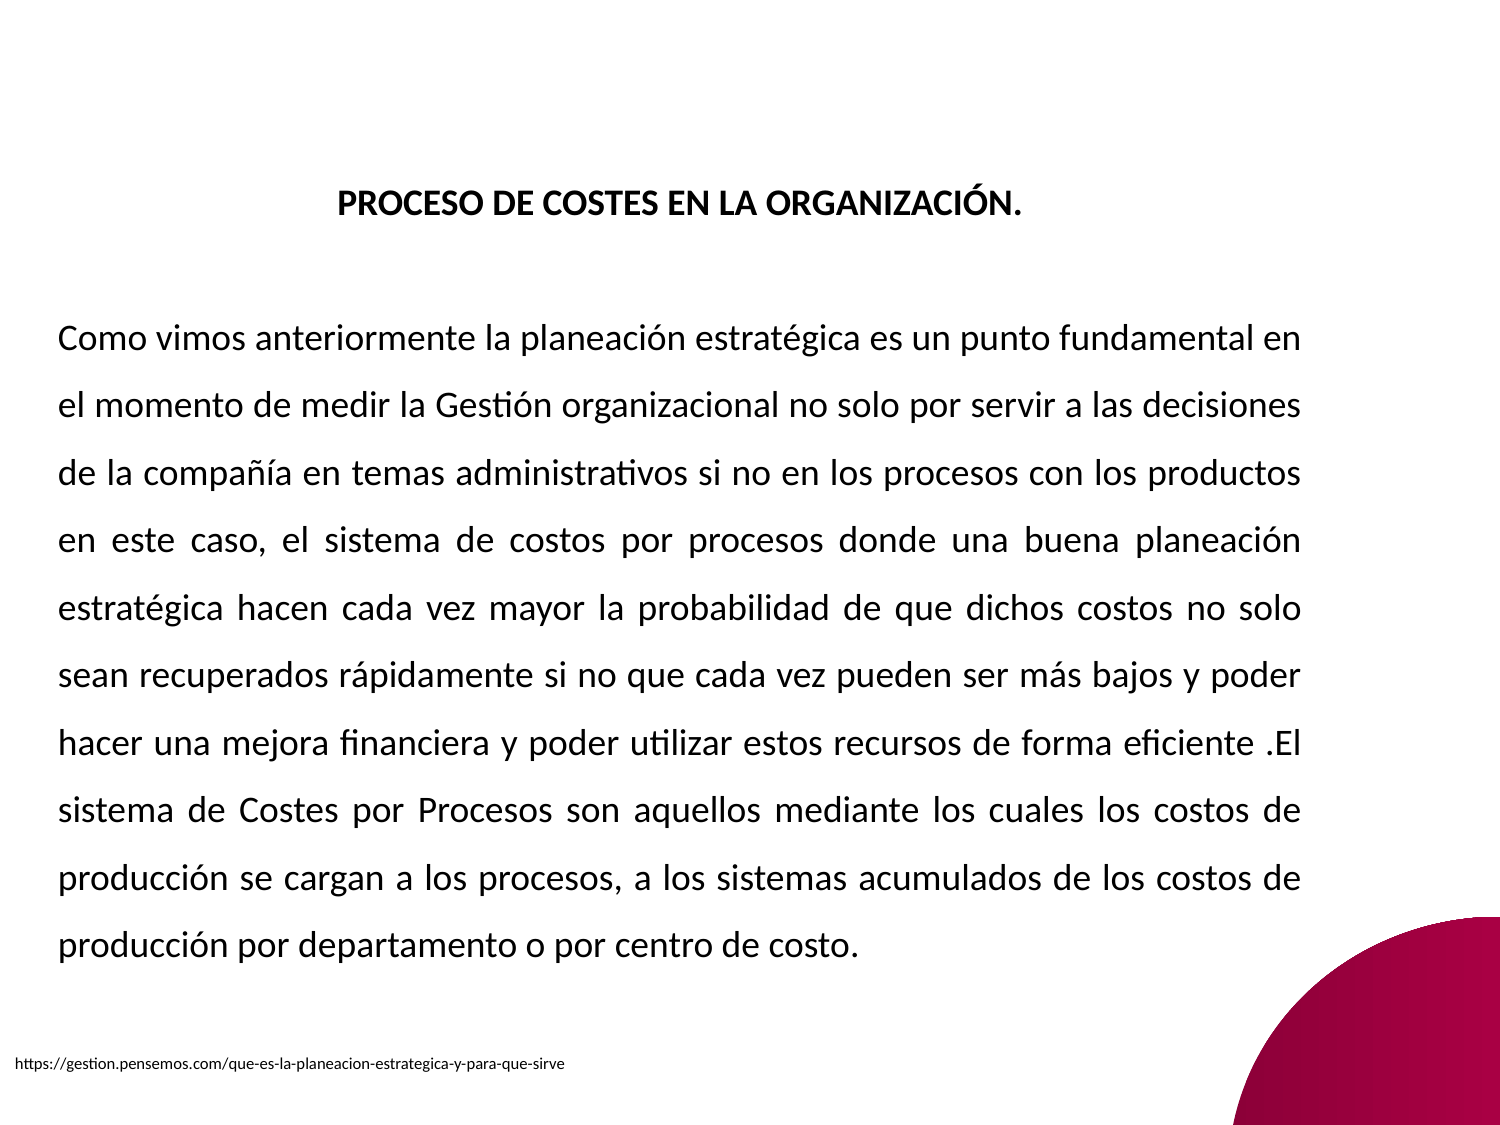

PROCESO DE COSTES EN LA ORGANIZACIÓN.

Como vimos anteriormente la planeación estratégica es un punto fundamental en el momento de medir la Gestión organizacional no solo por servir a las decisiones de la compañía en temas administrativos si no en los procesos con los productos en este caso, el sistema de costos por procesos donde una buena planeación estratégica hacen cada vez mayor la probabilidad de que dichos costos no solo sean recuperados rápidamente si no que cada vez pueden ser más bajos y poder hacer una mejora financiera y poder utilizar estos recursos de forma eficiente .El sistema de Costes por Procesos son aquellos mediante los cuales los costos de producción se cargan a los procesos, a los sistemas acumulados de los costos de producción por departamento o por centro de costo.

https://gestion.pensemos.com/que-es-la-planeacion-estrategica-y-para-que-sirve